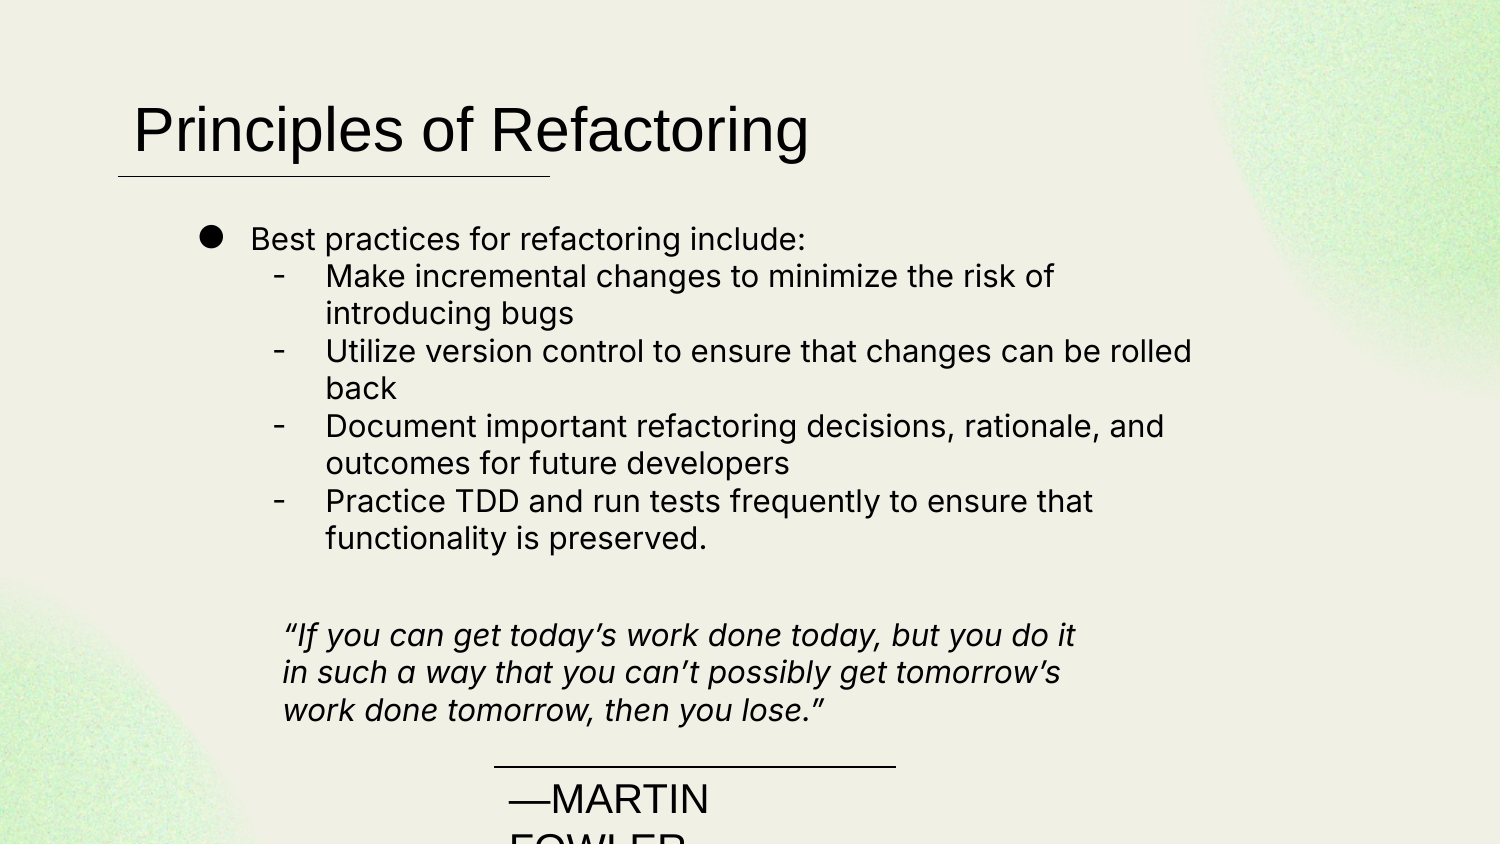

# Principles of Refactoring
Best practices for refactoring include:
Make incremental changes to minimize the risk of introducing bugs
Utilize version control to ensure that changes can be rolled back
Document important refactoring decisions, rationale, and outcomes for future developers
Practice TDD and run tests frequently to ensure that functionality is preserved.
“If you can get today’s work done today, but you do it in such a way that you can’t possibly get tomorrow’s work done tomorrow, then you lose.”
—MARTIN FOWLER